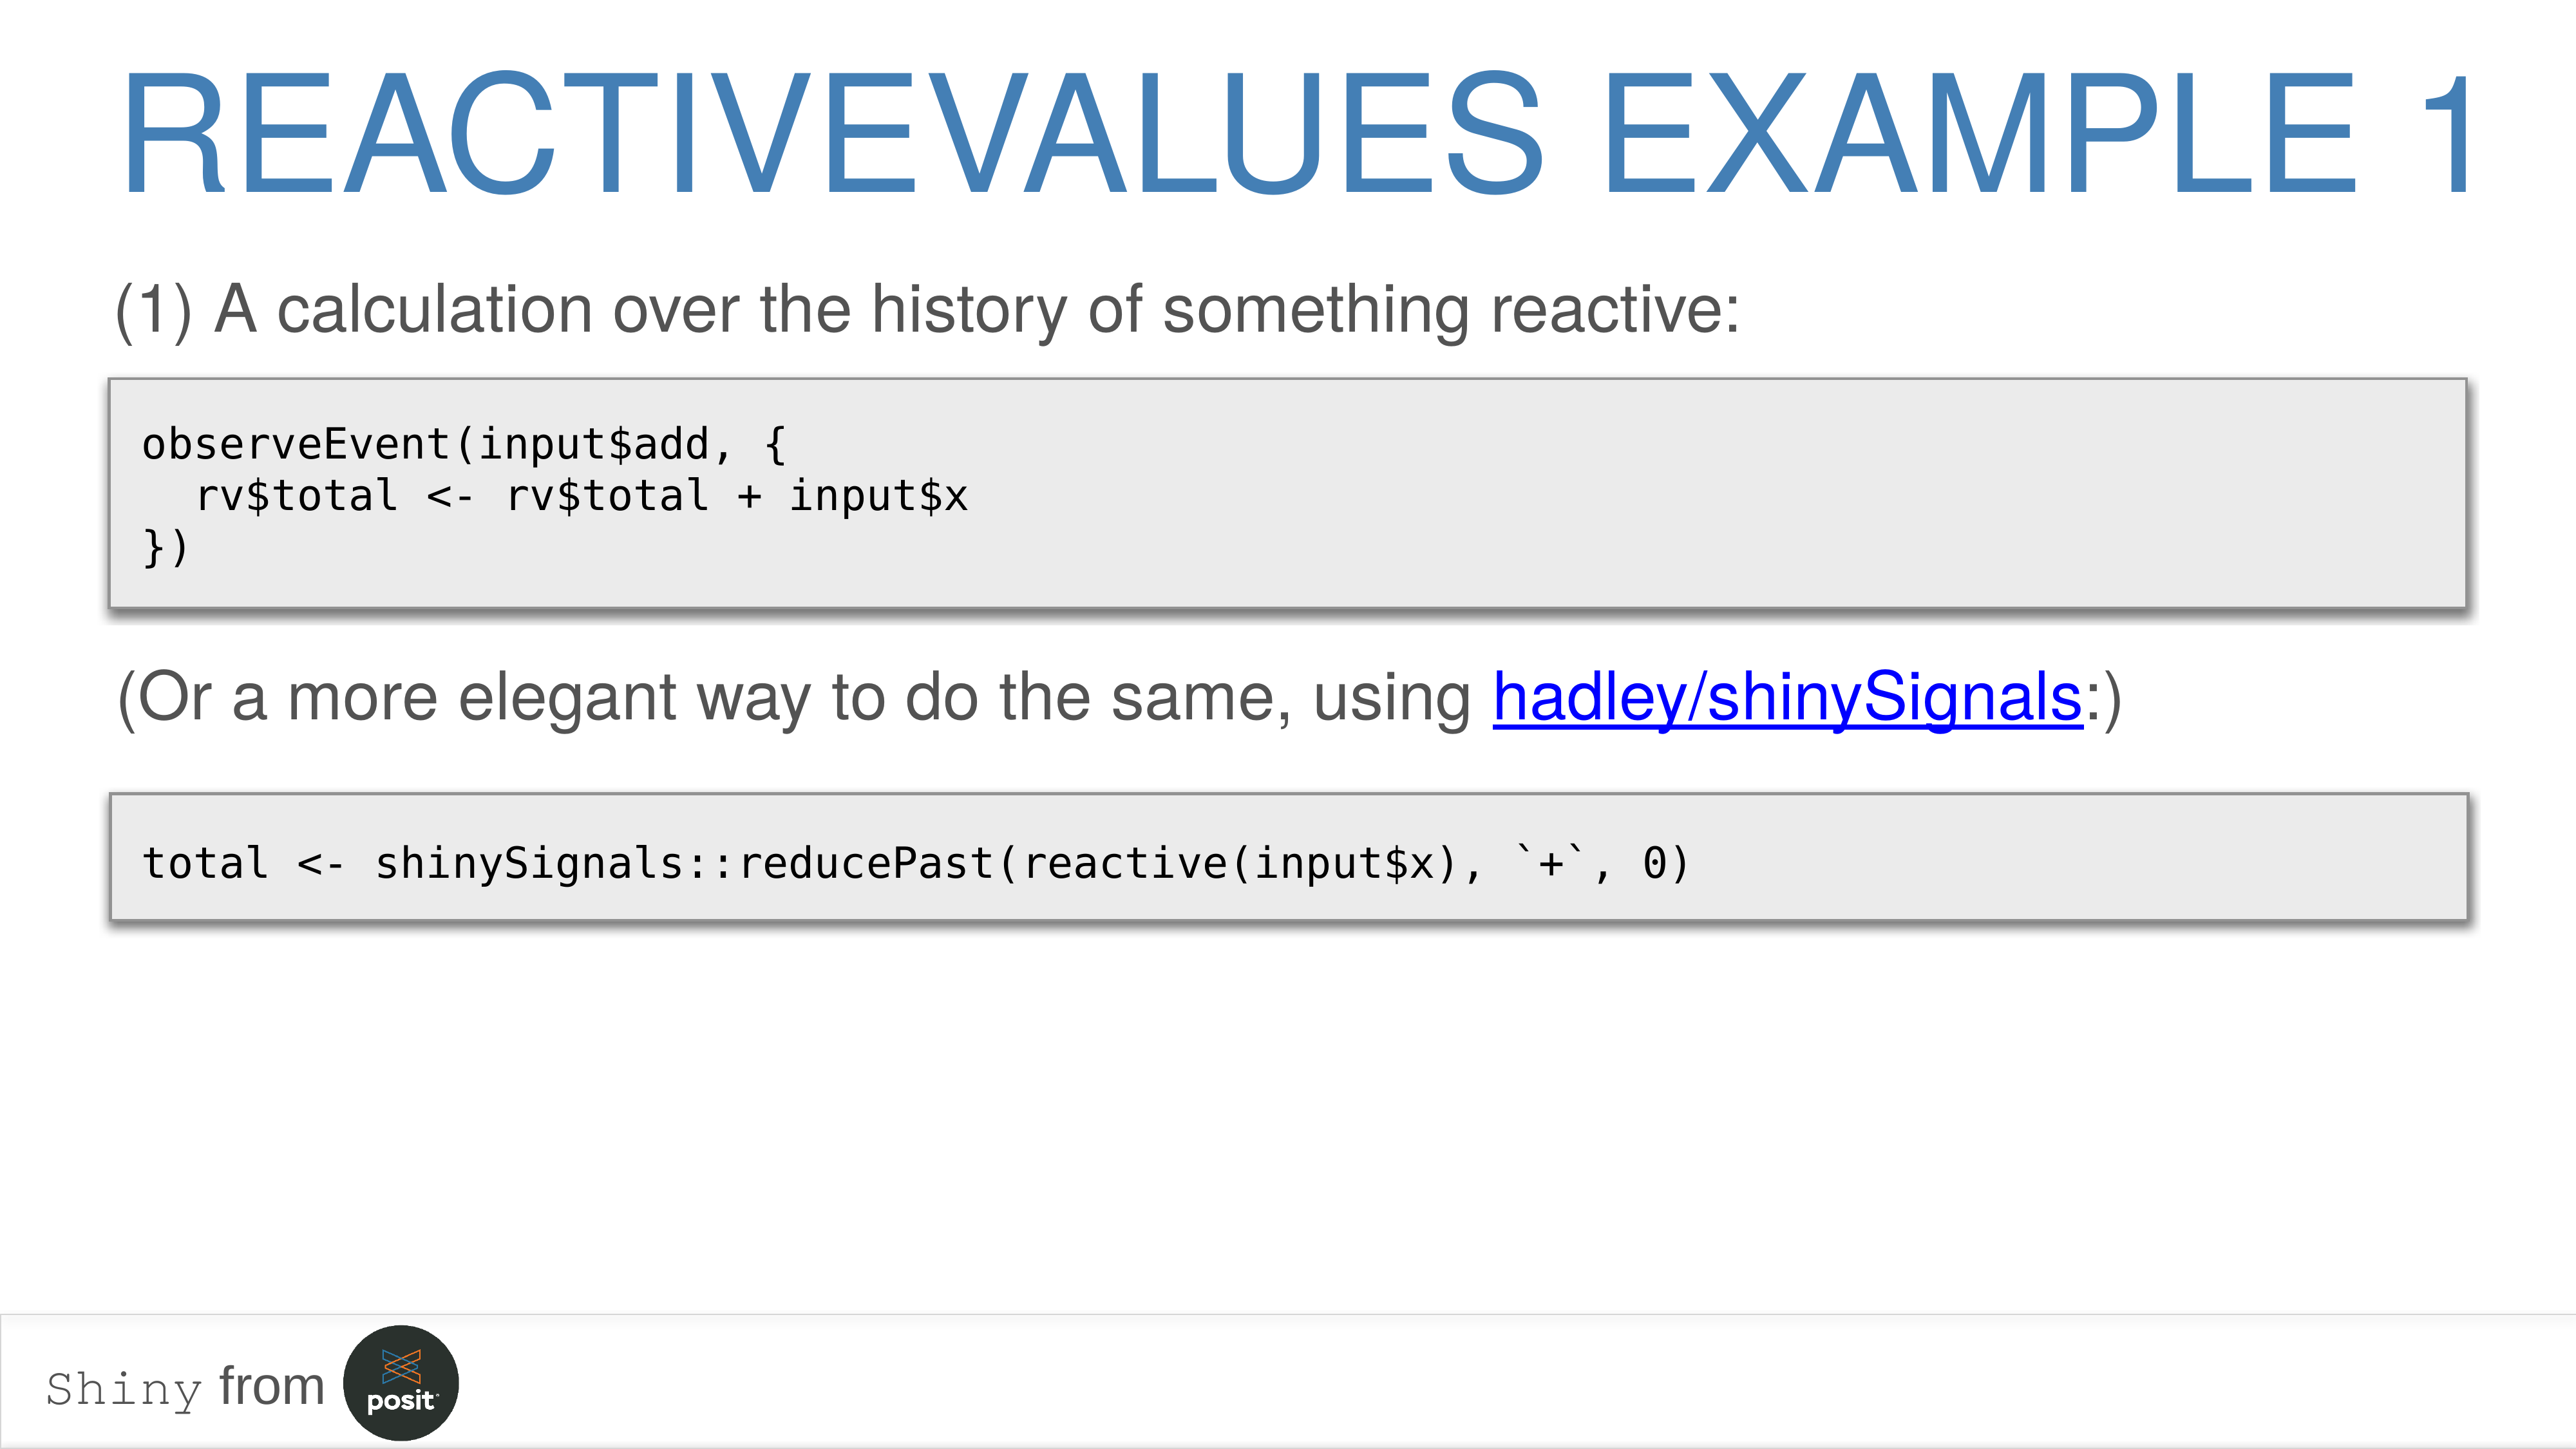

reactivevalues example 1
(1) A calculation over the history of something reactive:

observeEvent(input$add, {
  rv$total <- rv$total + input$x
})
(Or a more elegant way to do the same, using hadley/shinySignals:)

total <- shinySignals::reducePast(reactive(input$x), `+`, 0)